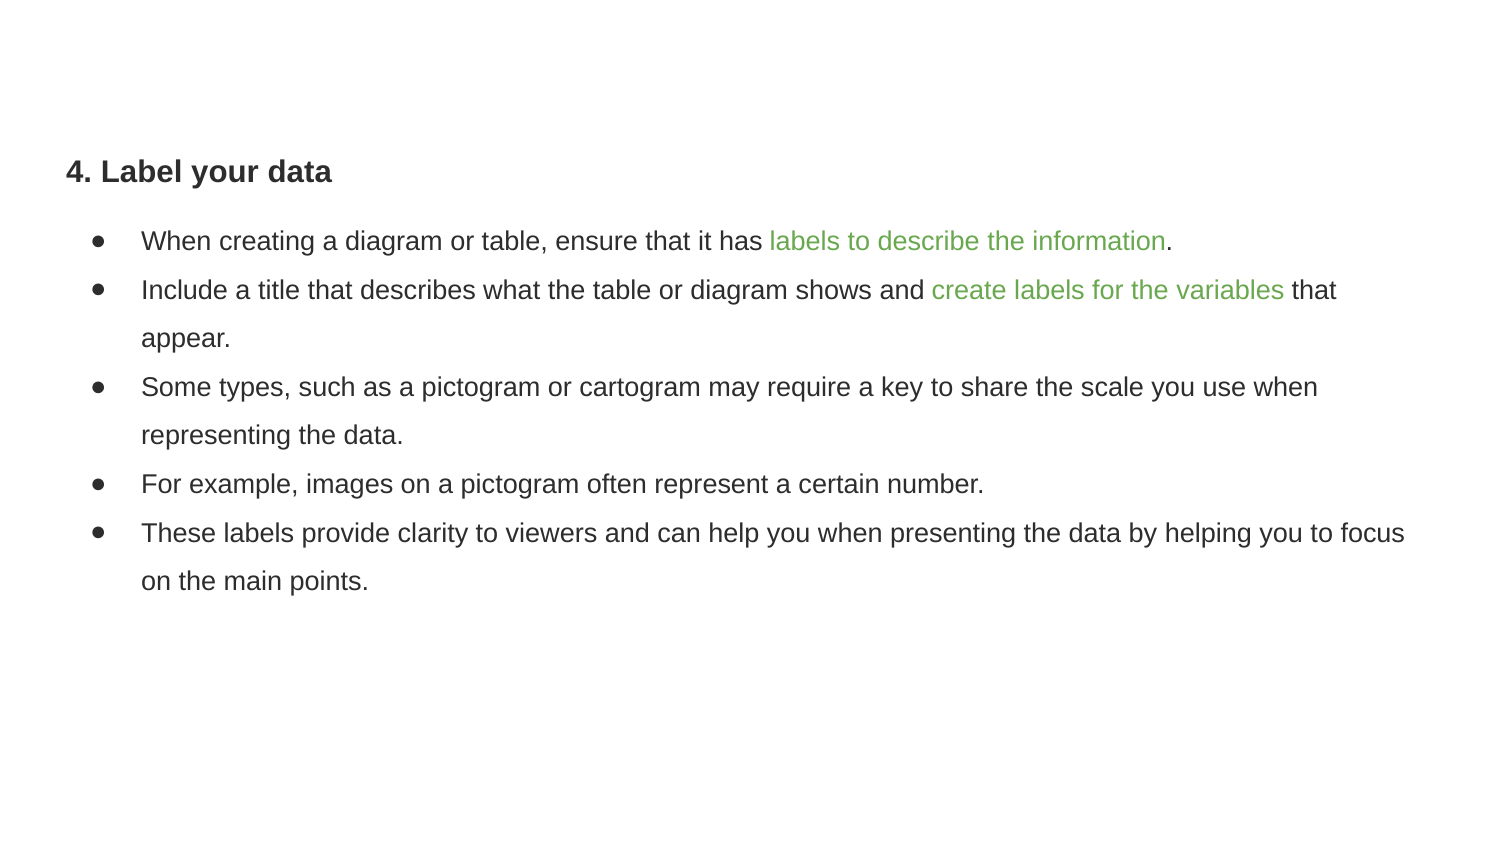

4. Label your data
When creating a diagram or table, ensure that it has labels to describe the information.
Include a title that describes what the table or diagram shows and create labels for the variables that appear.
Some types, such as a pictogram or cartogram may require a key to share the scale you use when representing the data.
For example, images on a pictogram often represent a certain number.
These labels provide clarity to viewers and can help you when presenting the data by helping you to focus on the main points.